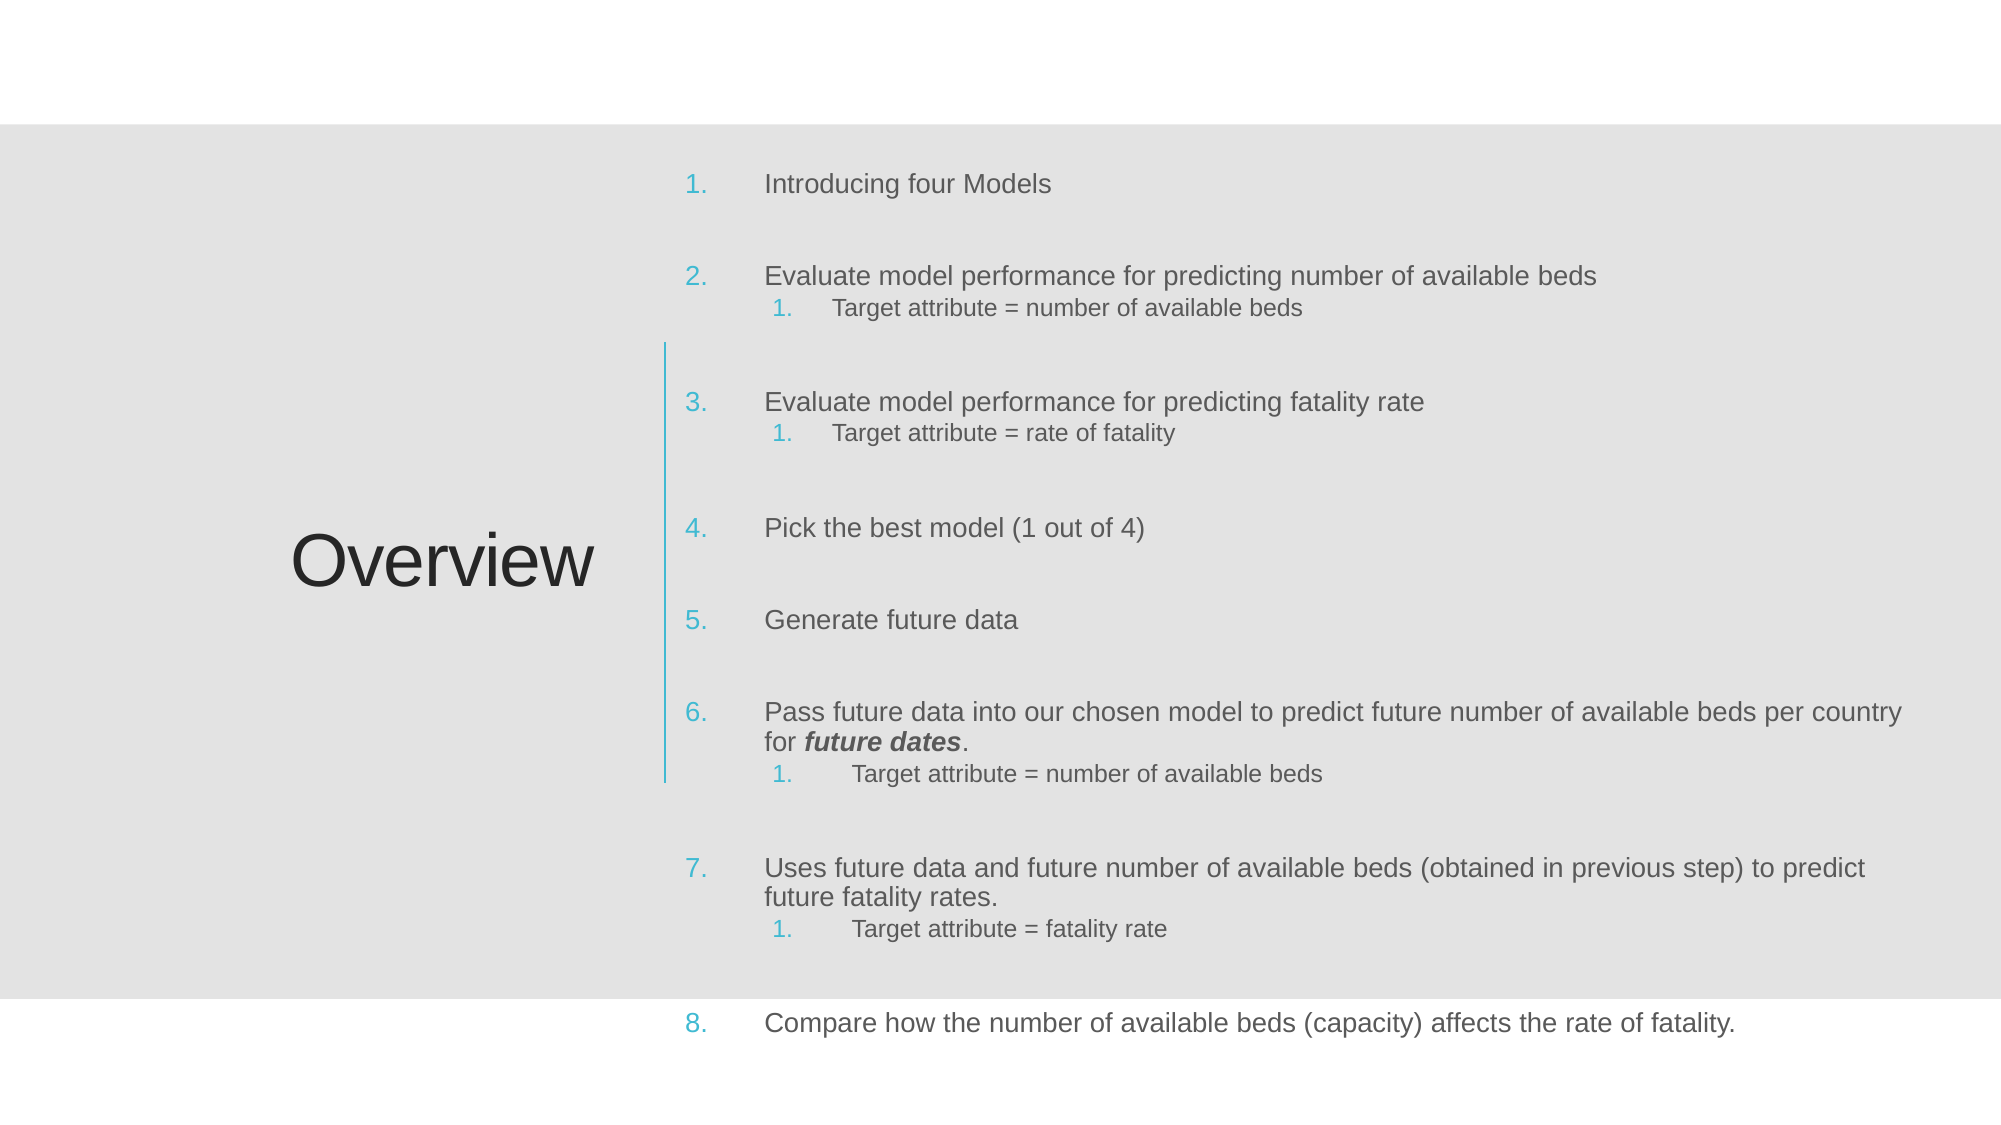

Introducing four Models

Evaluate model performance for predicting number of available beds
Target attribute = number of available beds

Evaluate model performance for predicting fatality rate
Target attribute = rate of fatality

Pick the best model (1 out of 4)

Generate future data

Pass future data into our chosen model to predict future number of available beds per country for future dates.
Target attribute = number of available beds

Uses future data and future number of available beds (obtained in previous step) to predict future fatality rates.
Target attribute = fatality rate

Compare how the number of available beds (capacity) affects the rate of fatality.

# Overview